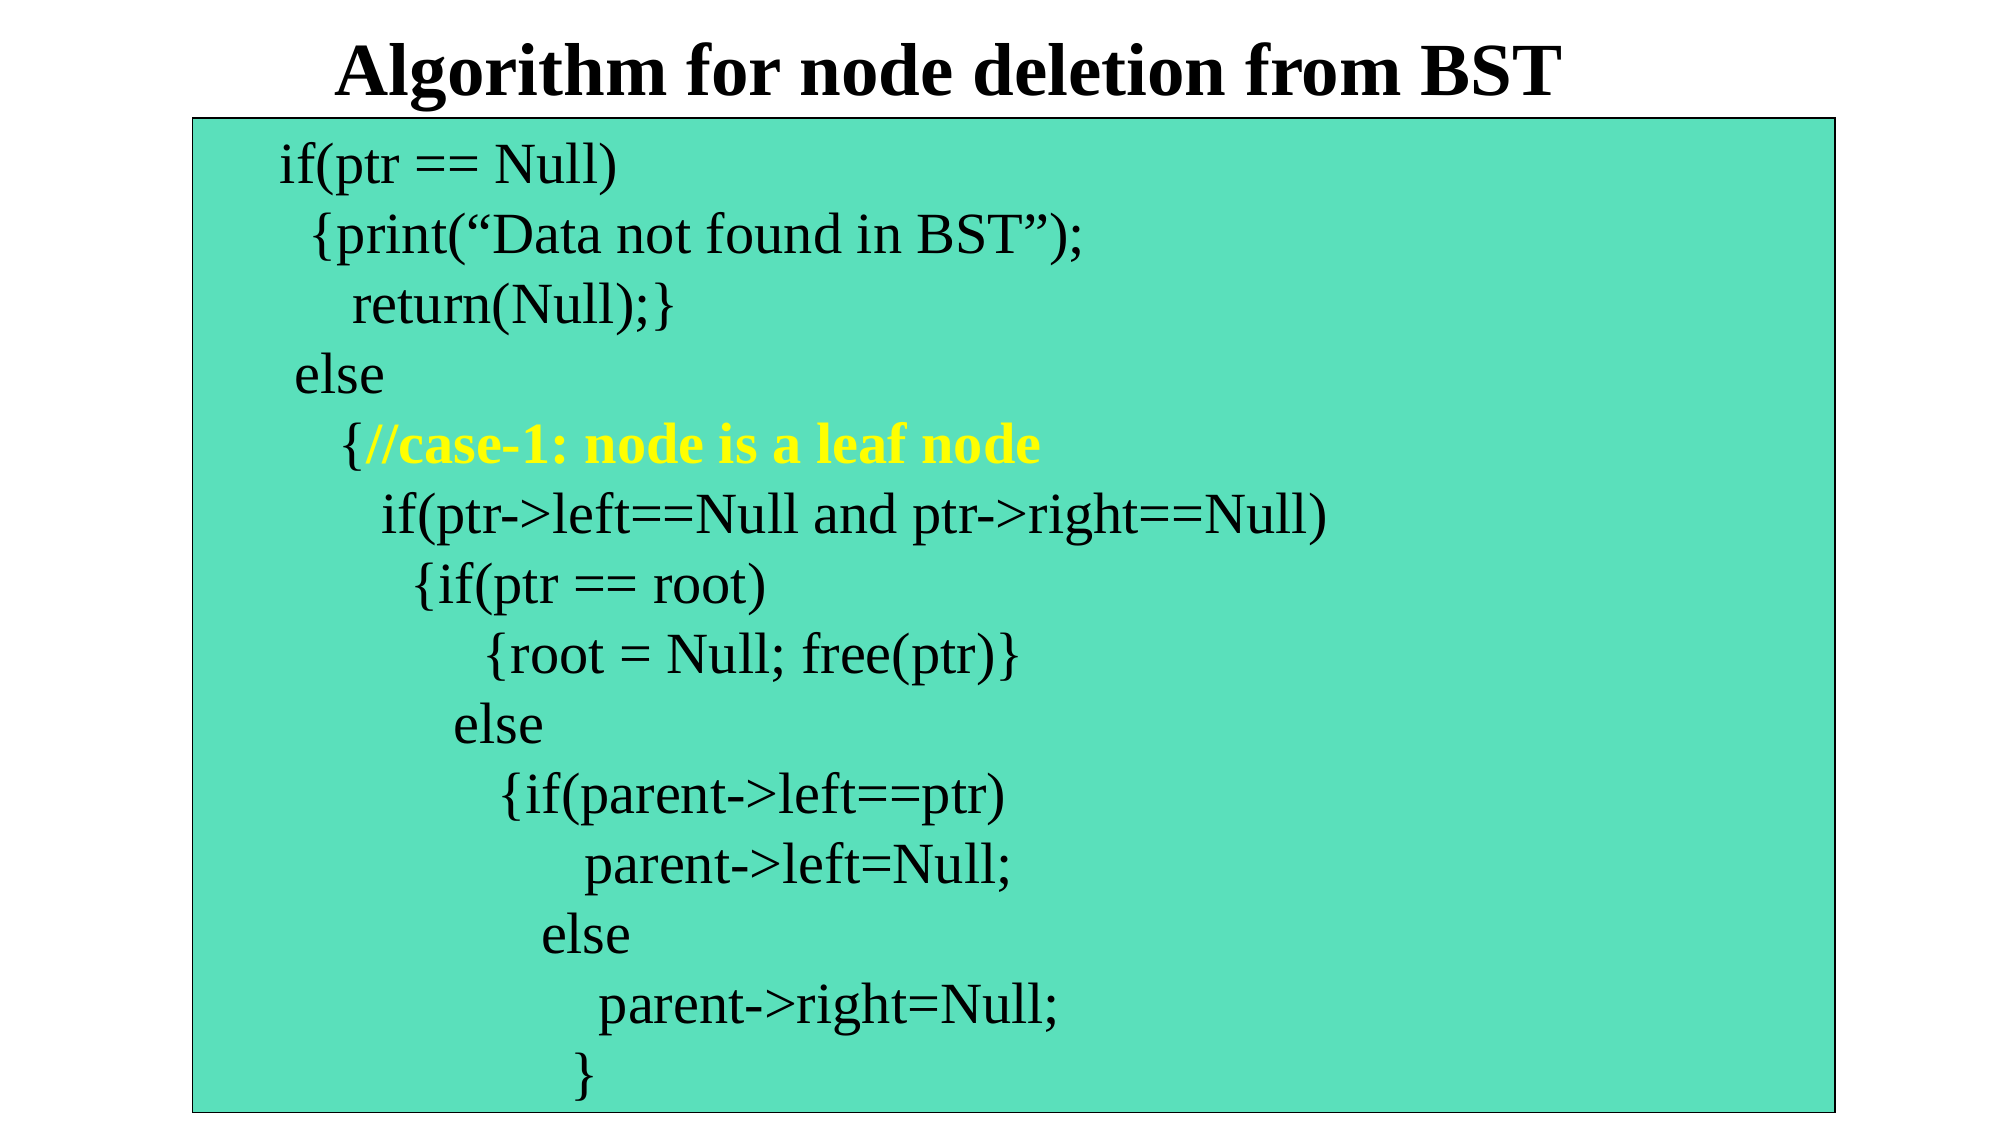

Algorithm for node deletion from BST
     if(ptr == Null)
       {print(“Data not found in BST”);
          return(Null);}
      else
         {//case-1: node is a leaf node
            if(ptr->left==Null and ptr->right==Null)
              {if(ptr == root)
                   {root = Null; free(ptr)}
                 else
                    {if(parent->left==ptr)
                          parent->left=Null;
                       else
                           parent->right=Null;
                         }